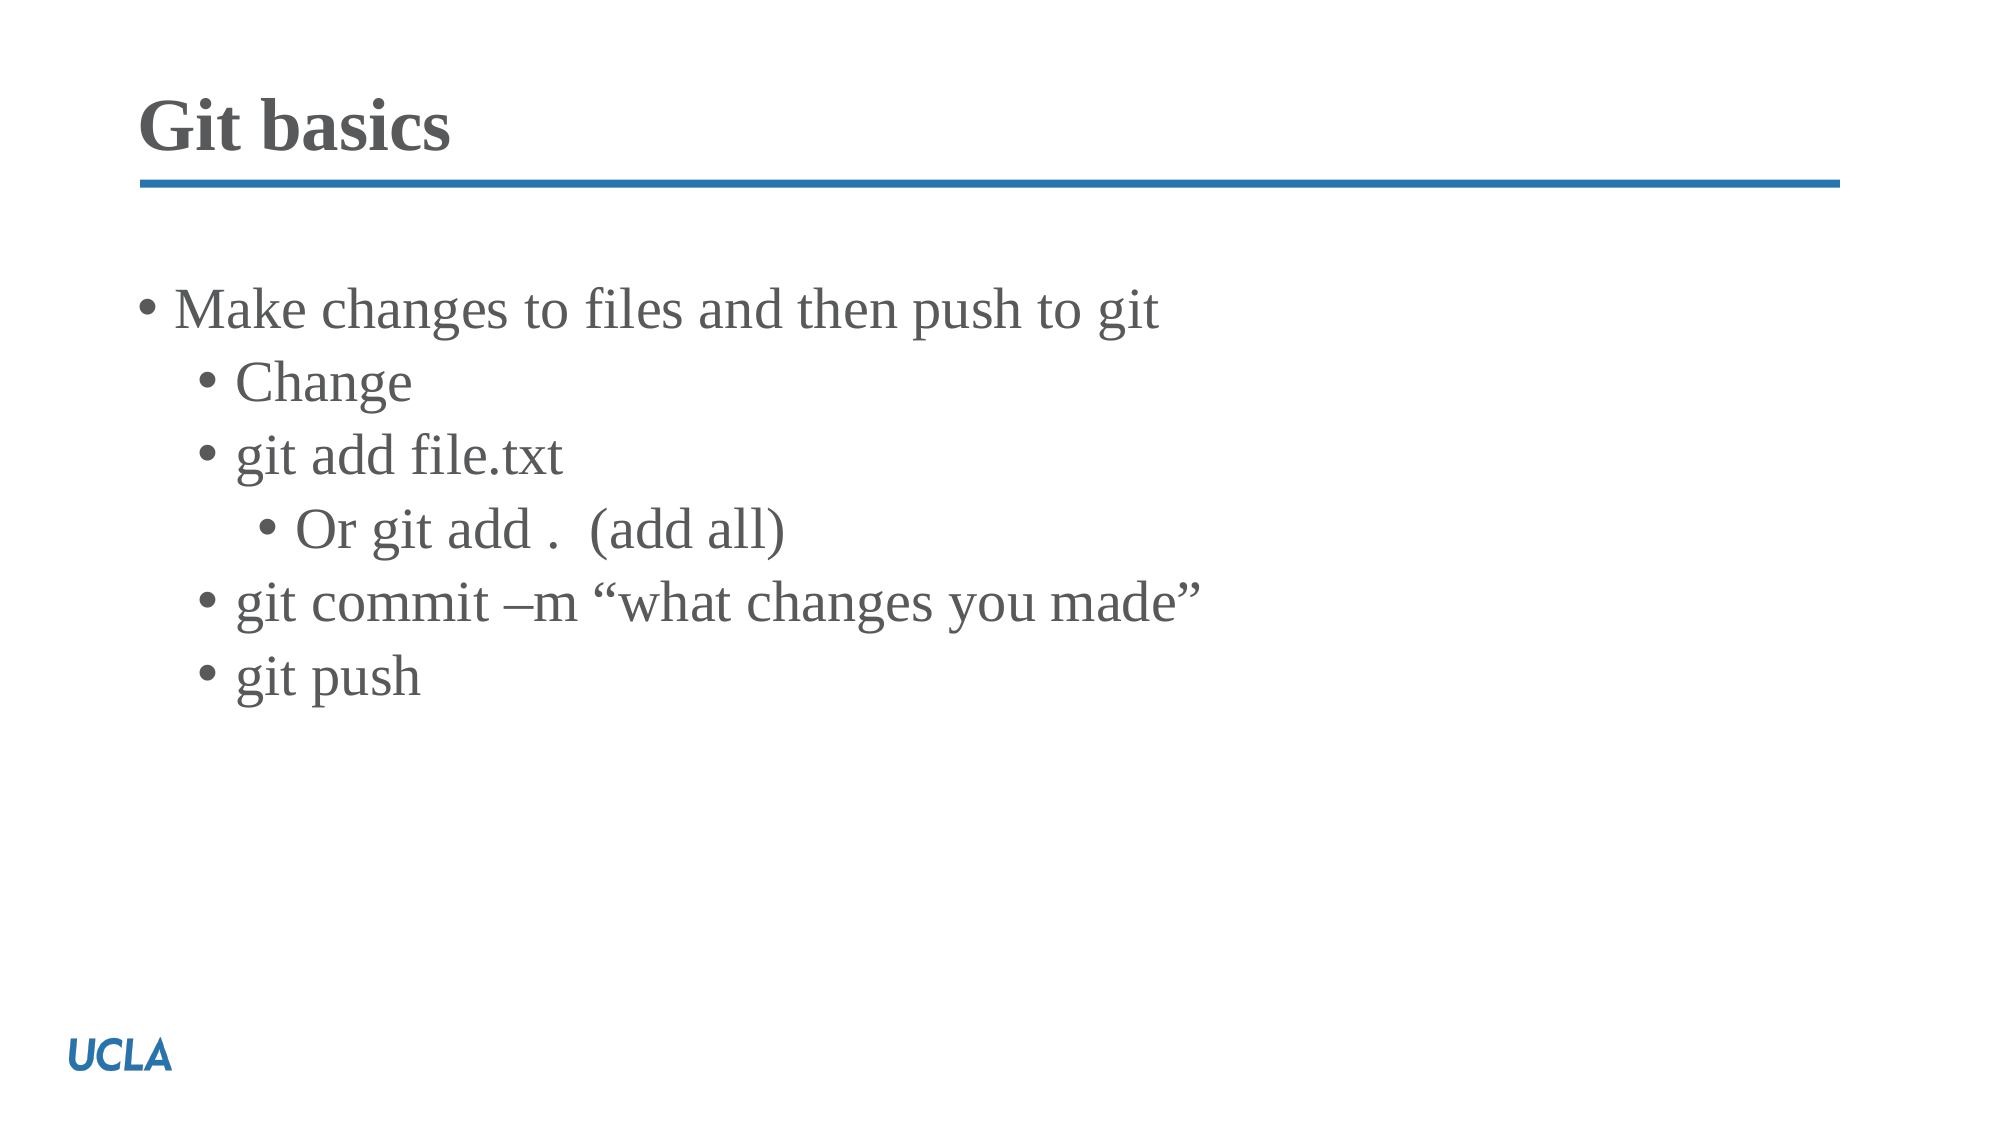

# Git basics
Make changes to files and then push to git
Change
git add file.txt
Or git add .  (add all)
git commit –m “what changes you made”
git push